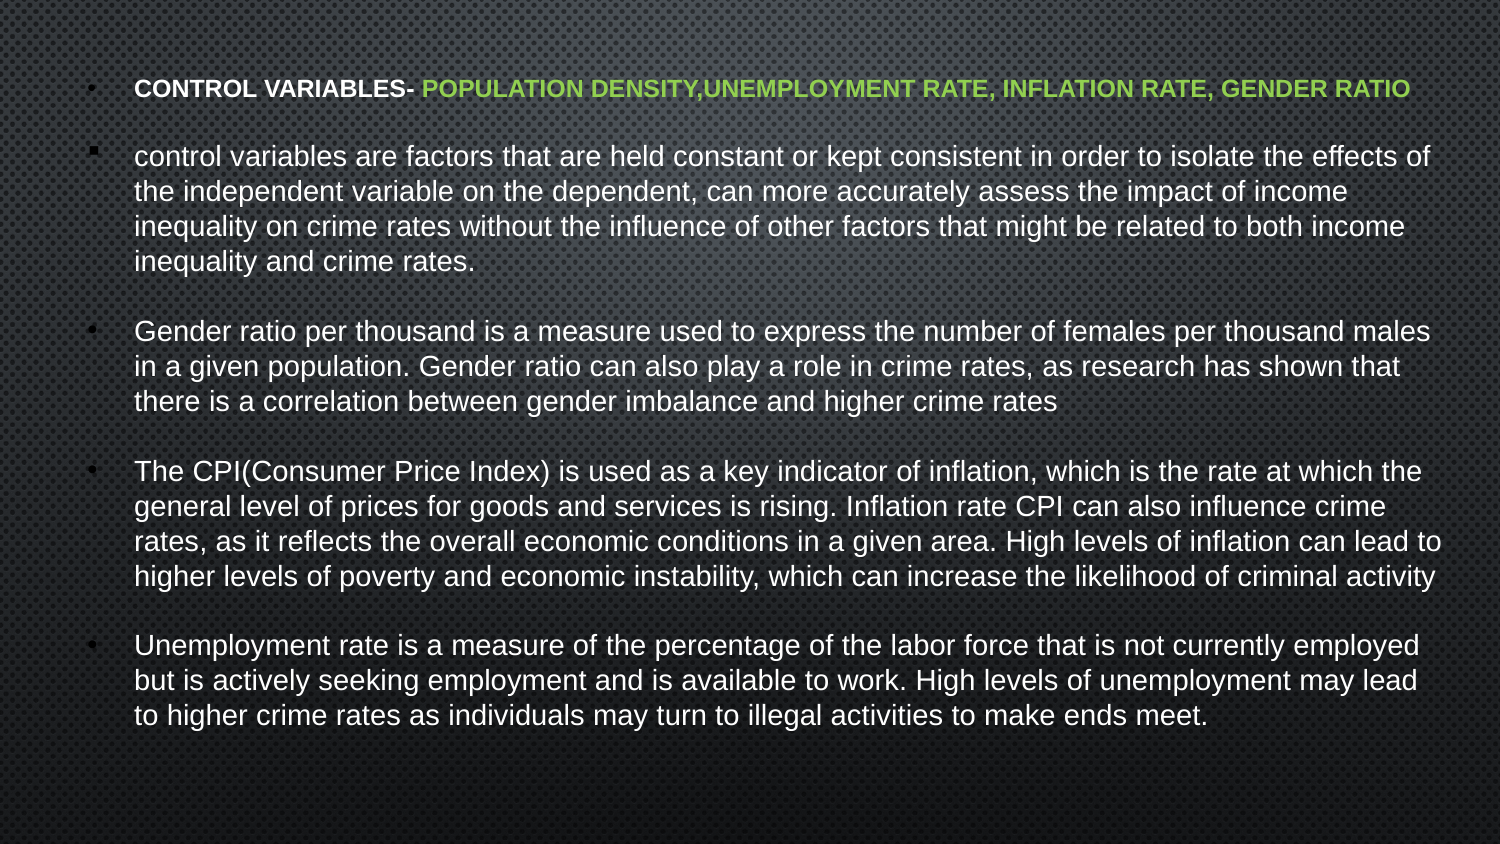

CONTROL VARIABLES- POPULATION DENSITY,UNEMPLOYMENT RATE, INFLATION RATE, GENDER RATIO

control variables are factors that are held constant or kept consistent in order to isolate the effects of the independent variable on the dependent, can more accurately assess the impact of income inequality on crime rates without the influence of other factors that might be related to both income inequality and crime rates.

Gender ratio per thousand is a measure used to express the number of females per thousand males in a given population. Gender ratio can also play a role in crime rates, as research has shown that there is a correlation between gender imbalance and higher crime rates

The CPI(Consumer Price Index) is used as a key indicator of inflation, which is the rate at which the general level of prices for goods and services is rising. Inflation rate CPI can also influence crime rates, as it reflects the overall economic conditions in a given area. High levels of inflation can lead to higher levels of poverty and economic instability, which can increase the likelihood of criminal activity

Unemployment rate is a measure of the percentage of the labor force that is not currently employed but is actively seeking employment and is available to work. High levels of unemployment may lead to higher crime rates as individuals may turn to illegal activities to make ends meet.